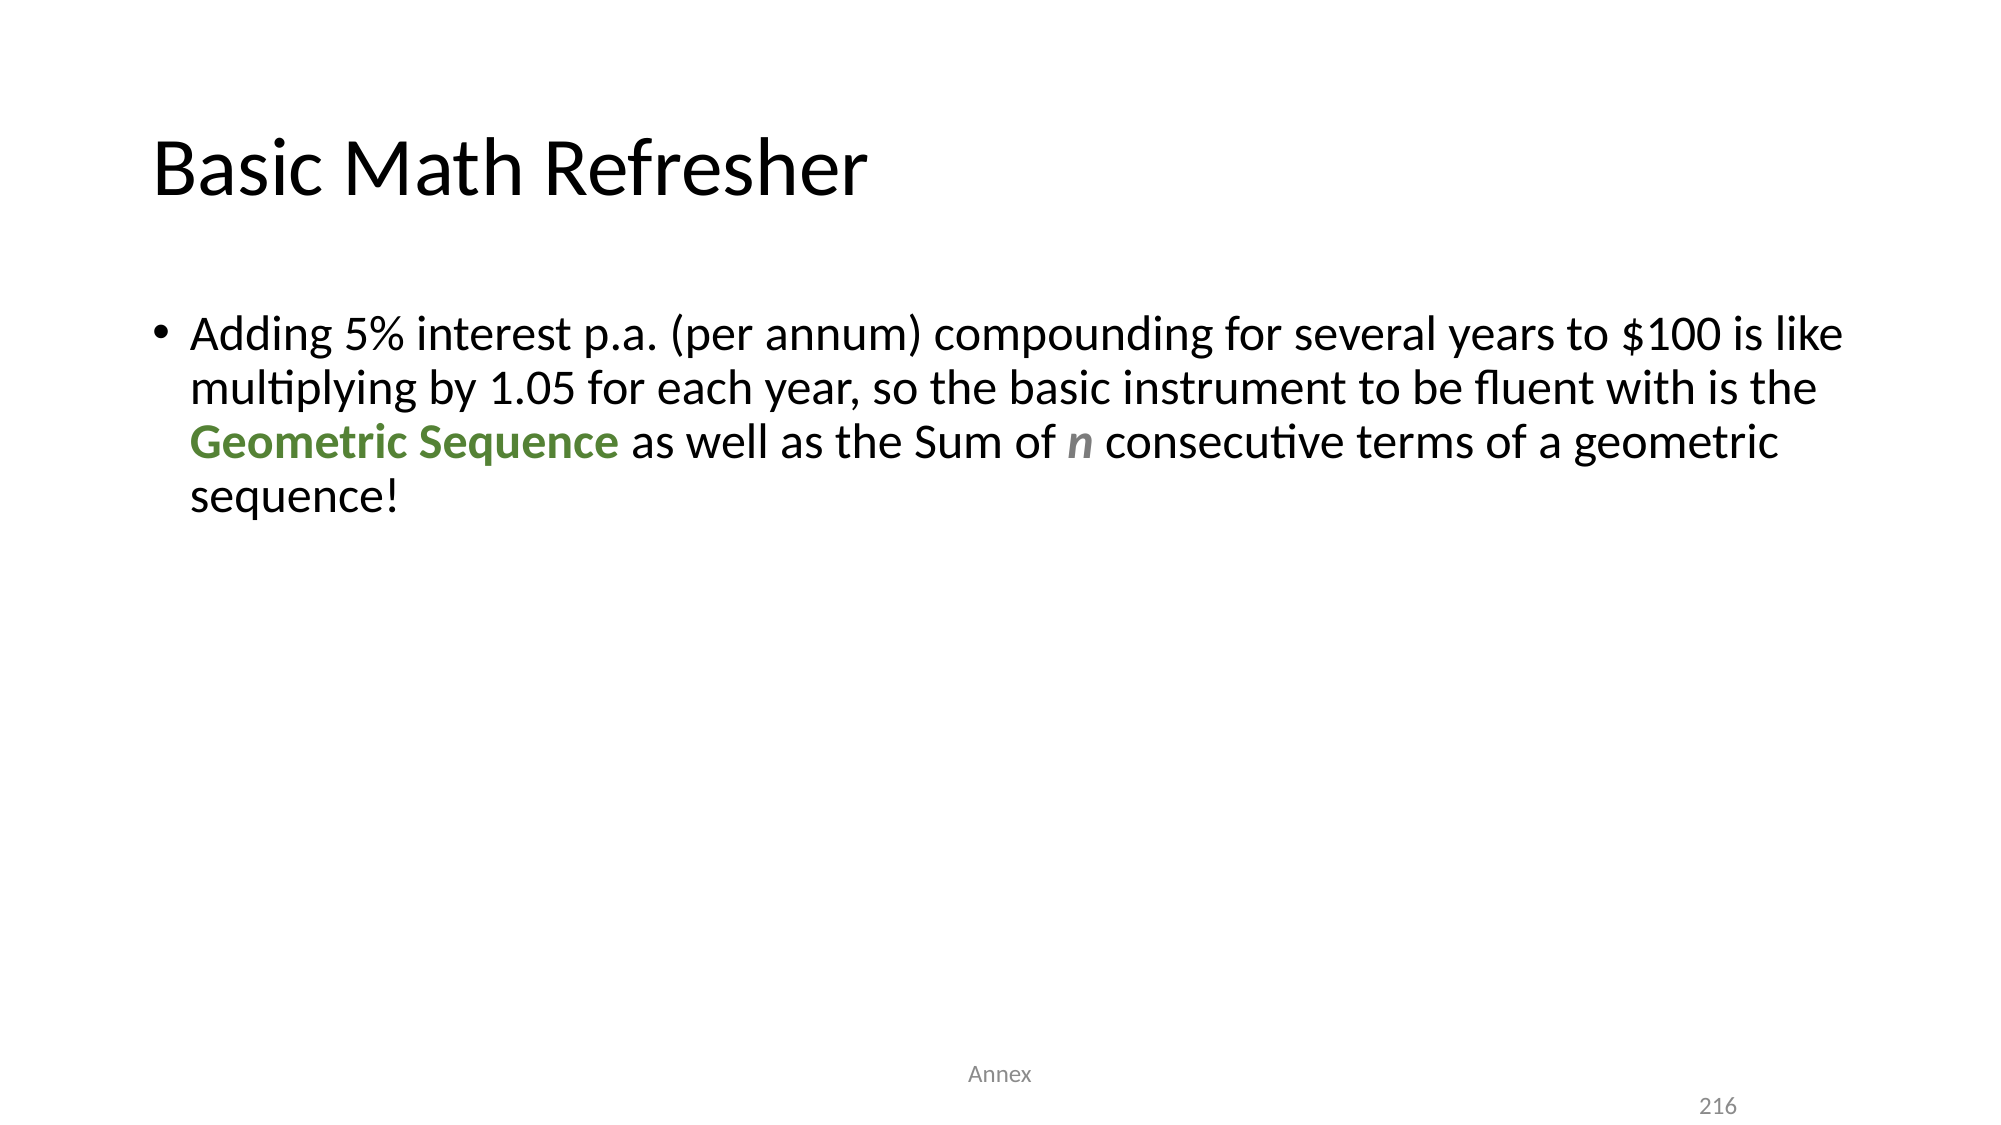

# Basic Math Refresher
Adding 5% interest p.a. (per annum) compounding for several years to $100 is like multiplying by 1.05 for each year, so the basic instrument to be fluent with is the Geometric Sequence as well as the Sum of n consecutive terms of a geometric sequence!
Annex
216